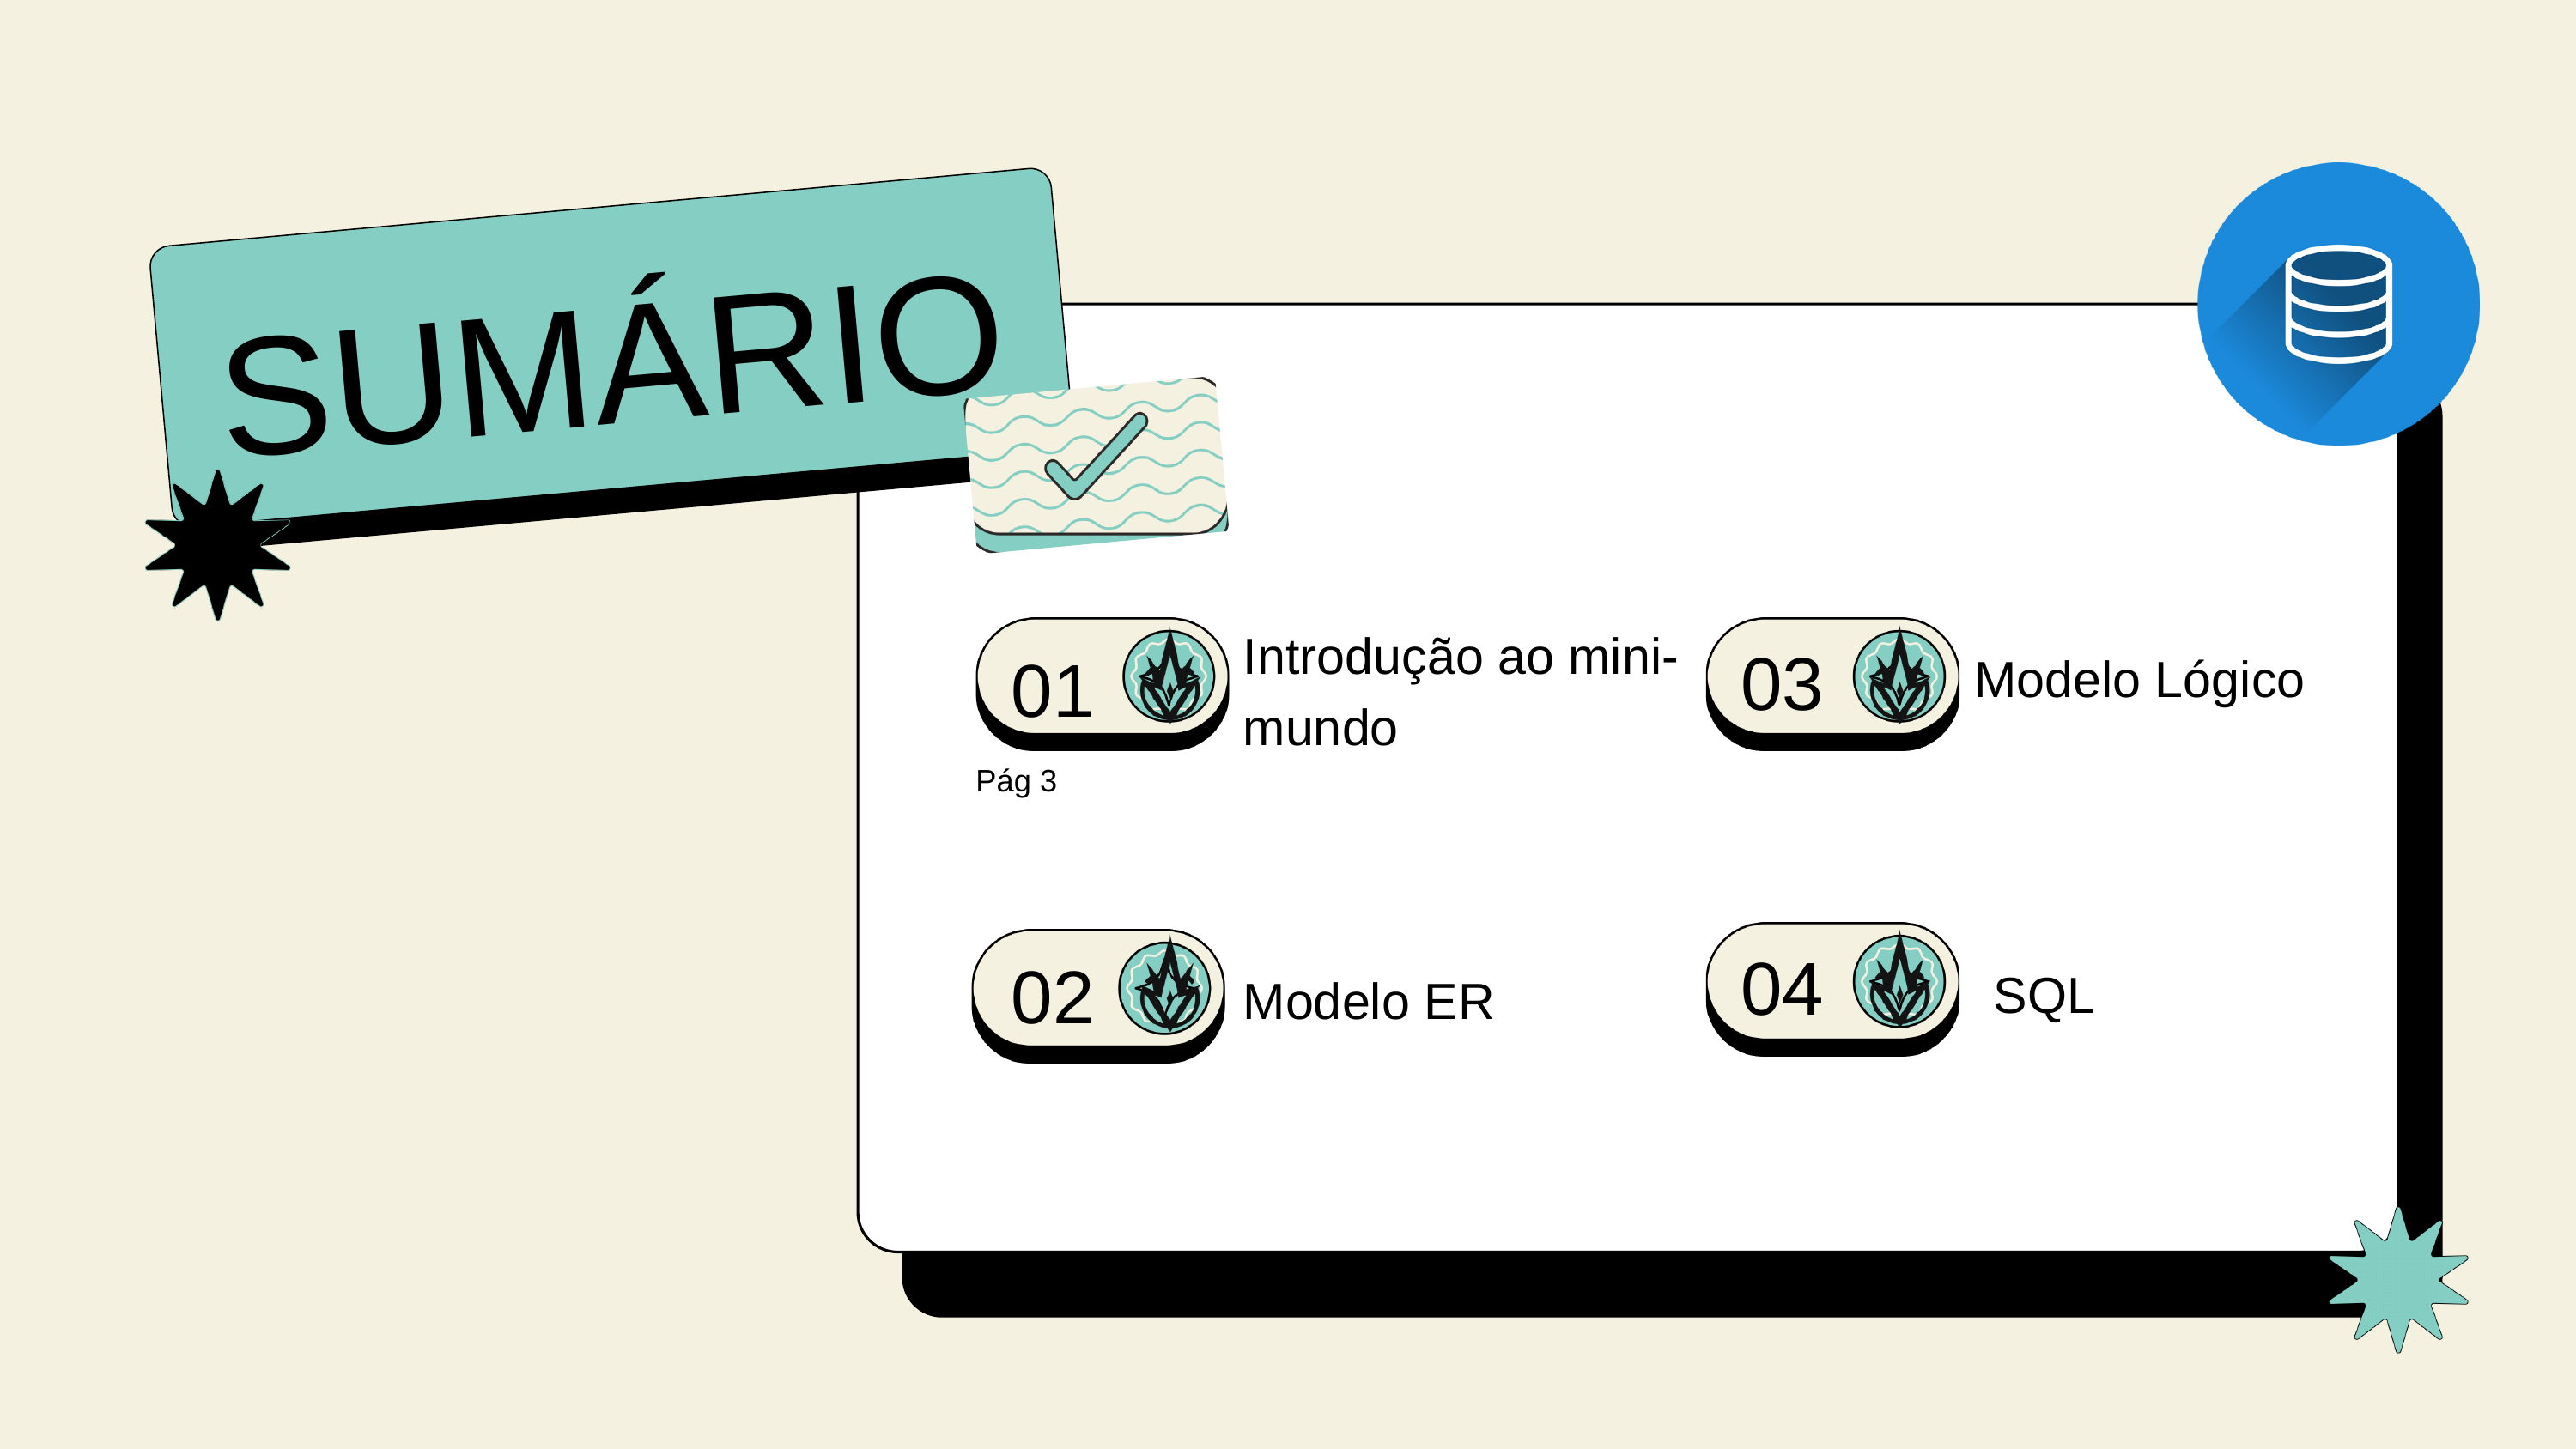

SUMÁRIO

Introdução ao mini-mundo

03

01
Modelo Lógico
Pág 3

04

02
SQL
Modelo ER